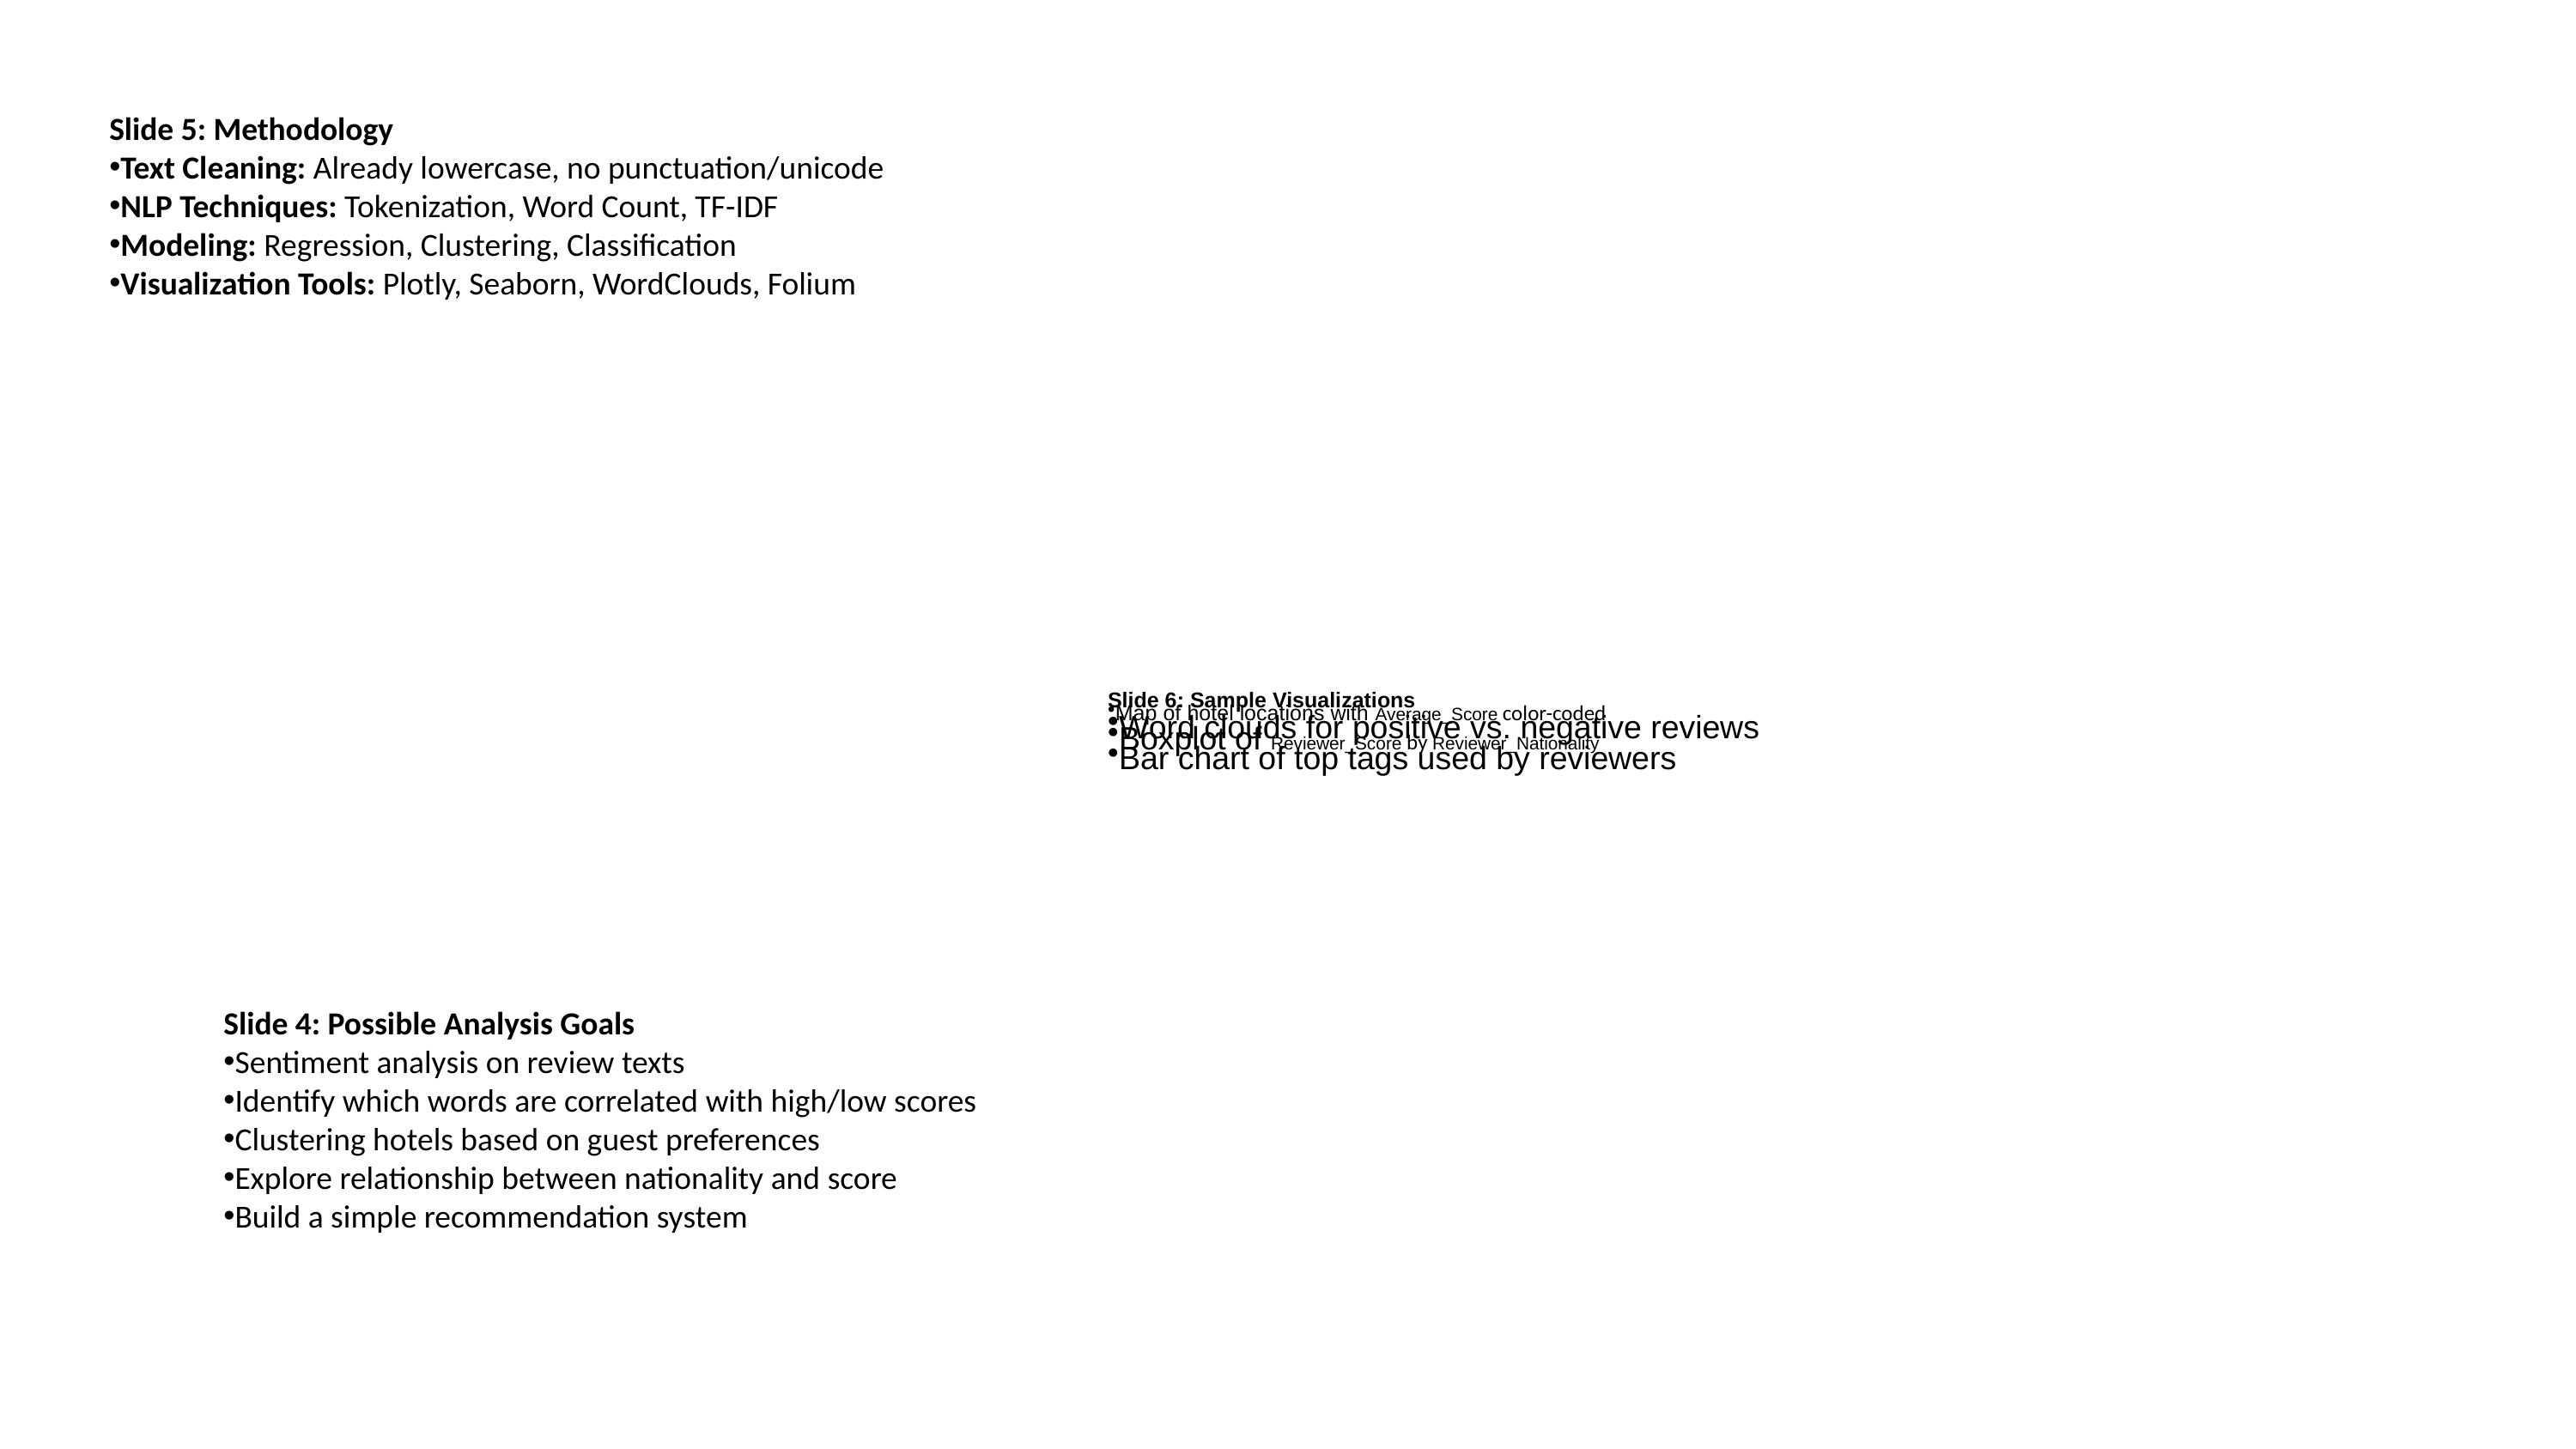

Slide 5: Methodology
Text Cleaning: Already lowercase, no punctuation/unicode
NLP Techniques: Tokenization, Word Count, TF-IDF
Modeling: Regression, Clustering, Classification
Visualization Tools: Plotly, Seaborn, WordClouds, Folium

Slide 6: Sample Visualizations​
Map of hotel locations with Average_Score color-coded​
Word clouds for positive vs. negative reviews​
Boxplot of Reviewer_Score by Reviewer_Nationality​
Bar chart of top tags used by reviewers​

Slide 4: Possible Analysis Goals
Sentiment analysis on review texts
Identify which words are correlated with high/low scores
Clustering hotels based on guest preferences
Explore relationship between nationality and score
Build a simple recommendation system